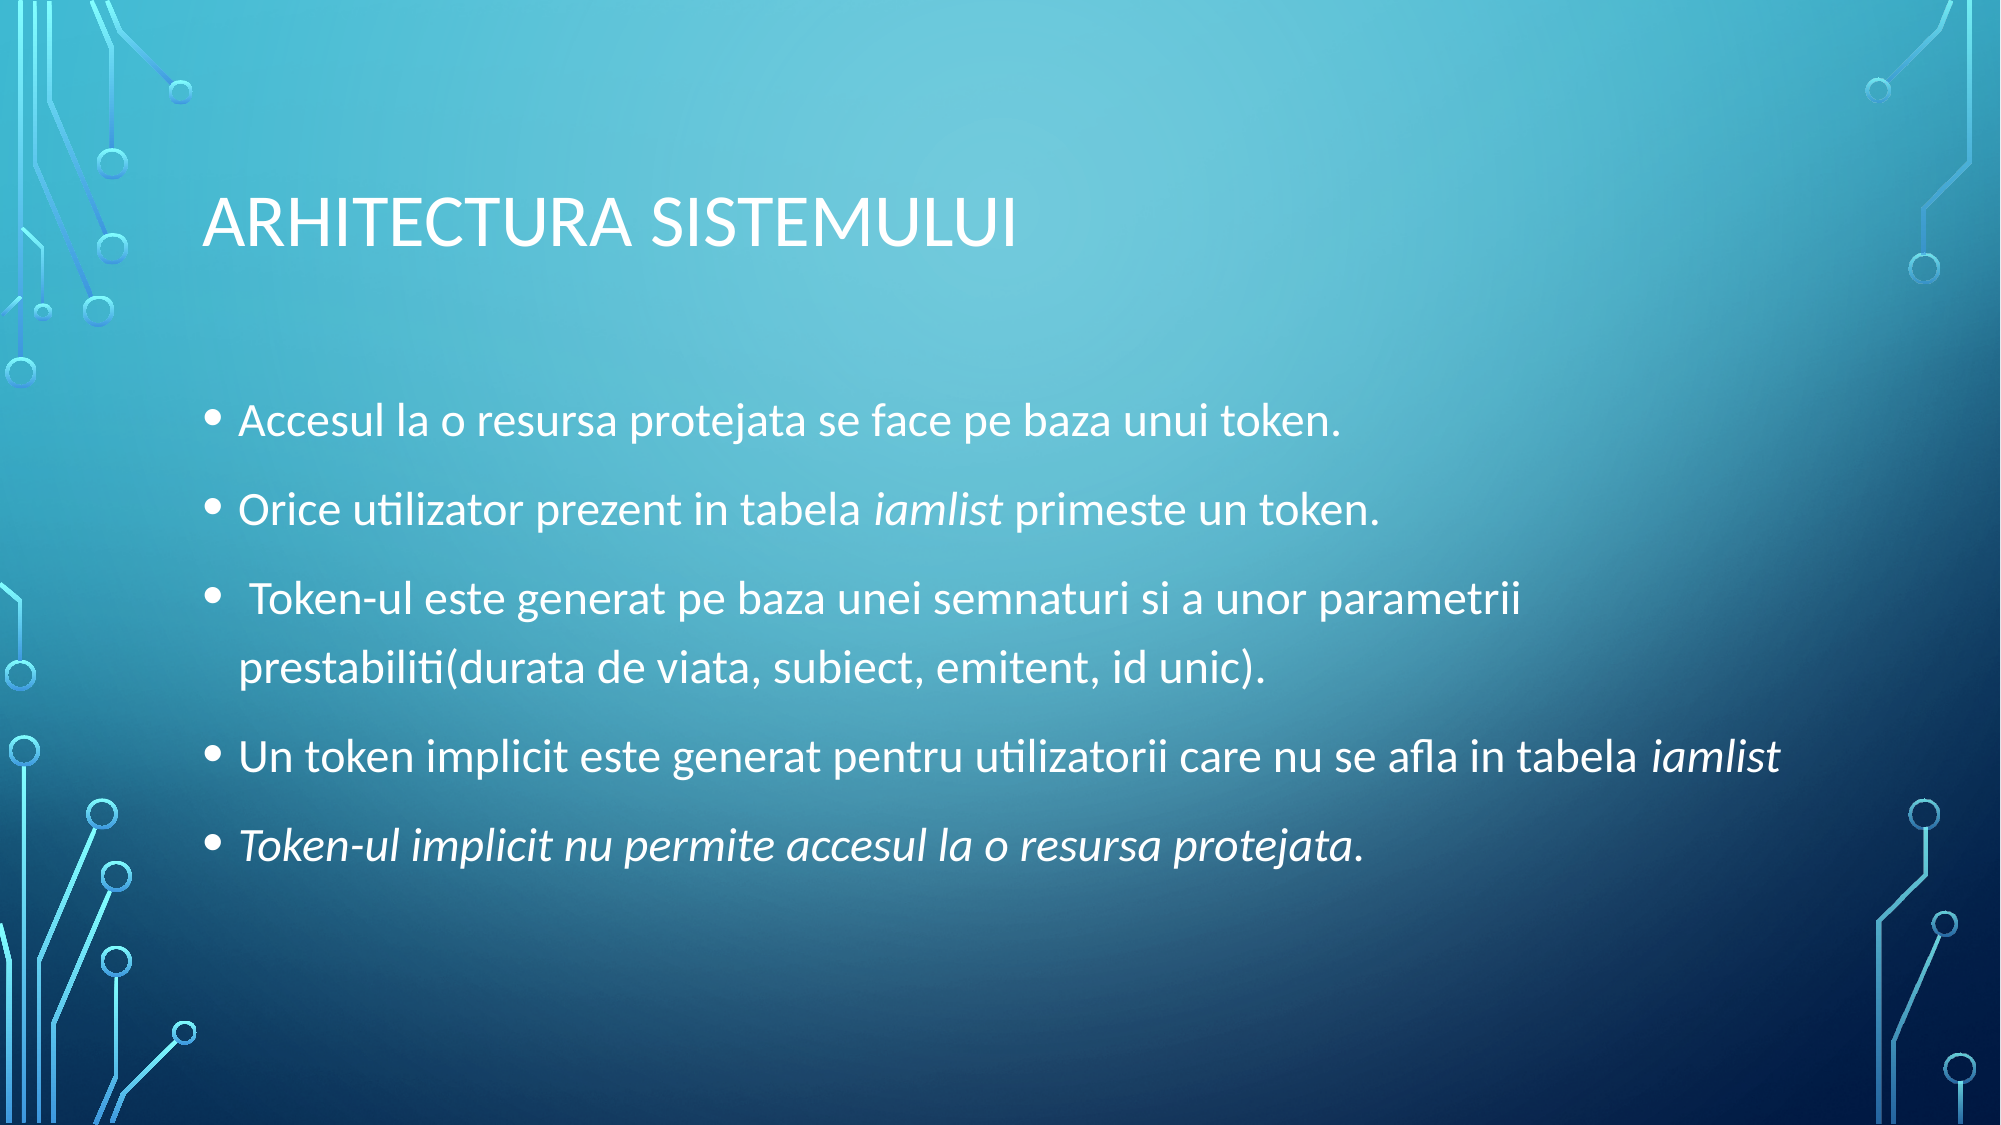

# ARHITECTURA SISTEMULUI
Accesul la o resursa protejata se face pe baza unui token.
Orice utilizator prezent in tabela iamlist primeste un token.
 Token-ul este generat pe baza unei semnaturi si a unor parametrii prestabiliti(durata de viata, subiect, emitent, id unic).
Un token implicit este generat pentru utilizatorii care nu se afla in tabela iamlist
Token-ul implicit nu permite accesul la o resursa protejata.